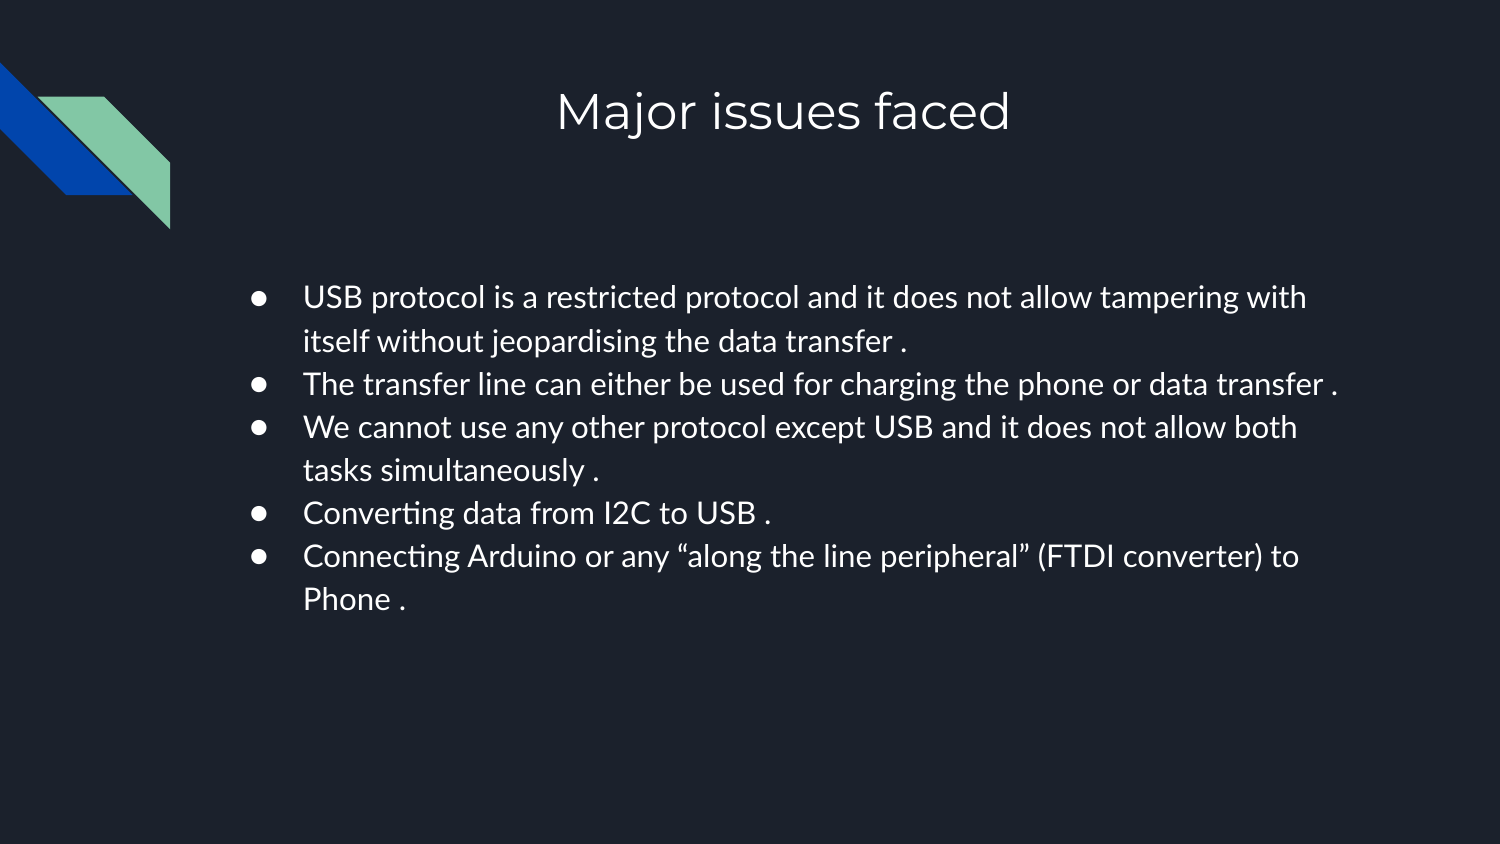

# Major issues faced
USB protocol is a restricted protocol and it does not allow tampering with itself without jeopardising the data transfer .
The transfer line can either be used for charging the phone or data transfer .
We cannot use any other protocol except USB and it does not allow both tasks simultaneously .
Converting data from I2C to USB .
Connecting Arduino or any “along the line peripheral” (FTDI converter) to Phone .